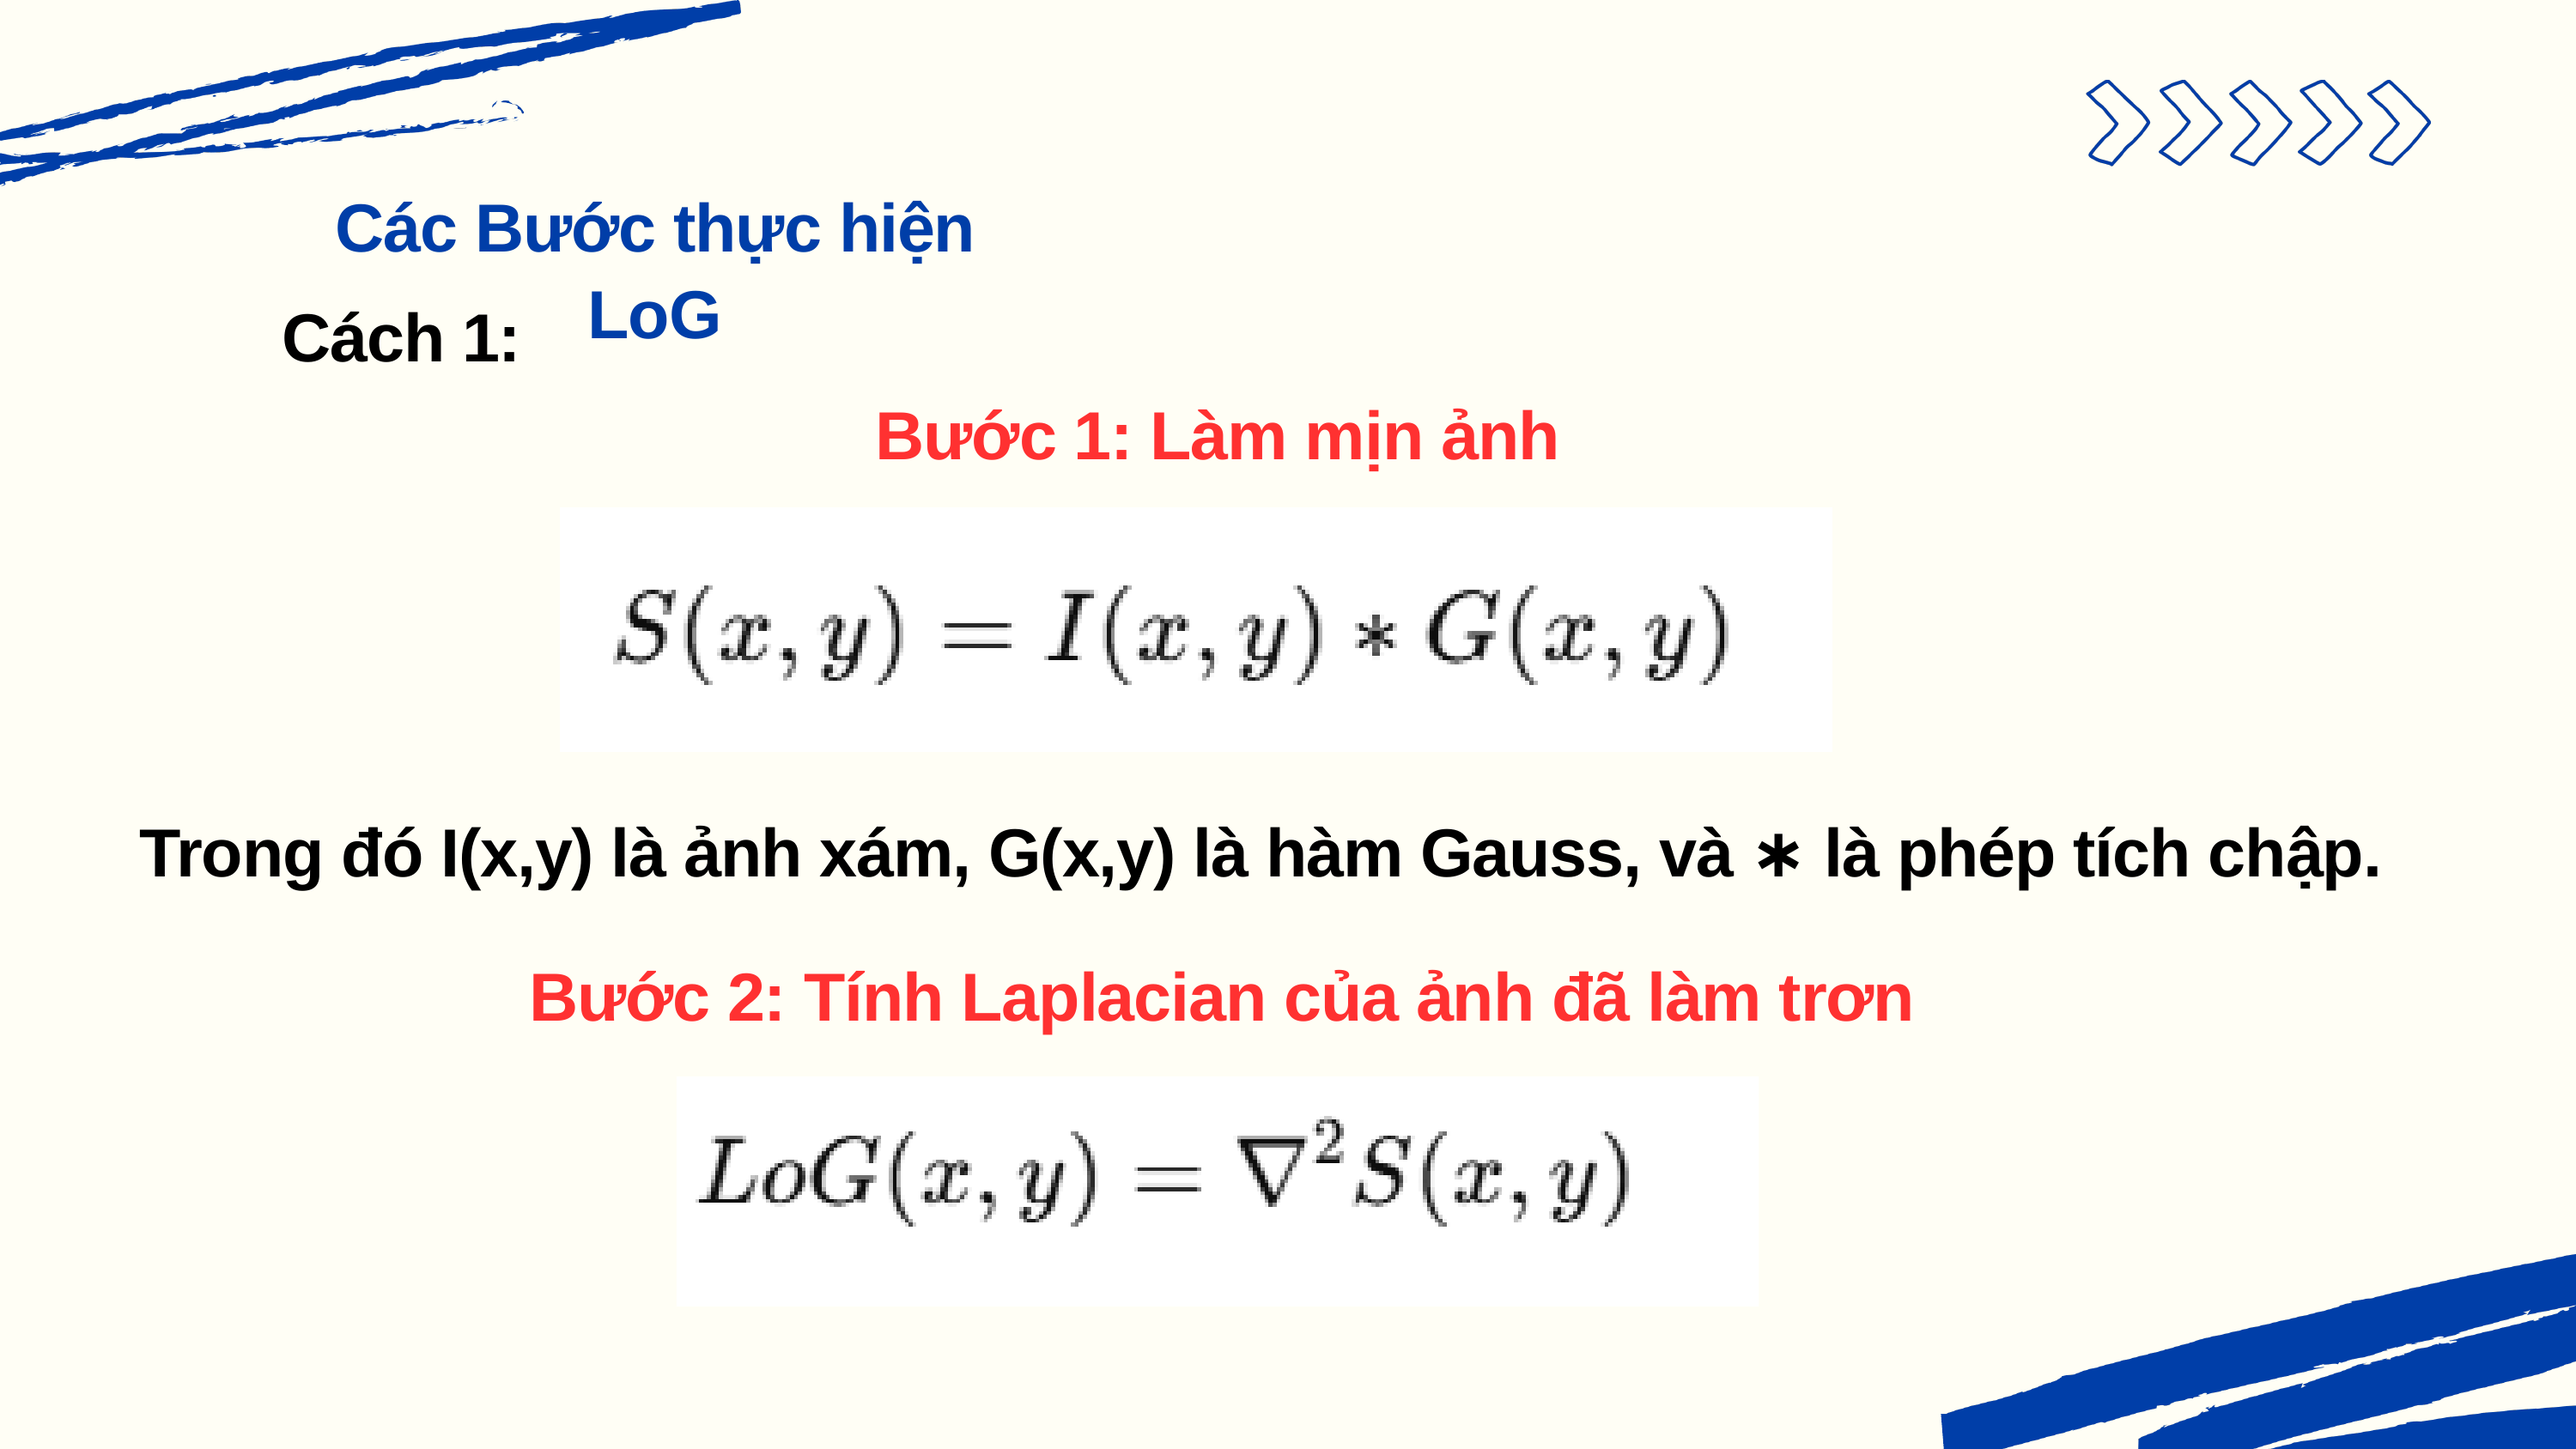

Các Bước thực hiện LoG
Cách 1:
Bước 1: Làm mịn ảnh

Trong đó I(x,y) là ảnh xám, G(x,y) là hàm Gauss, và ∗ là phép tích chập.
Bước 2: Tính Laplacian của ảnh đã làm trơn